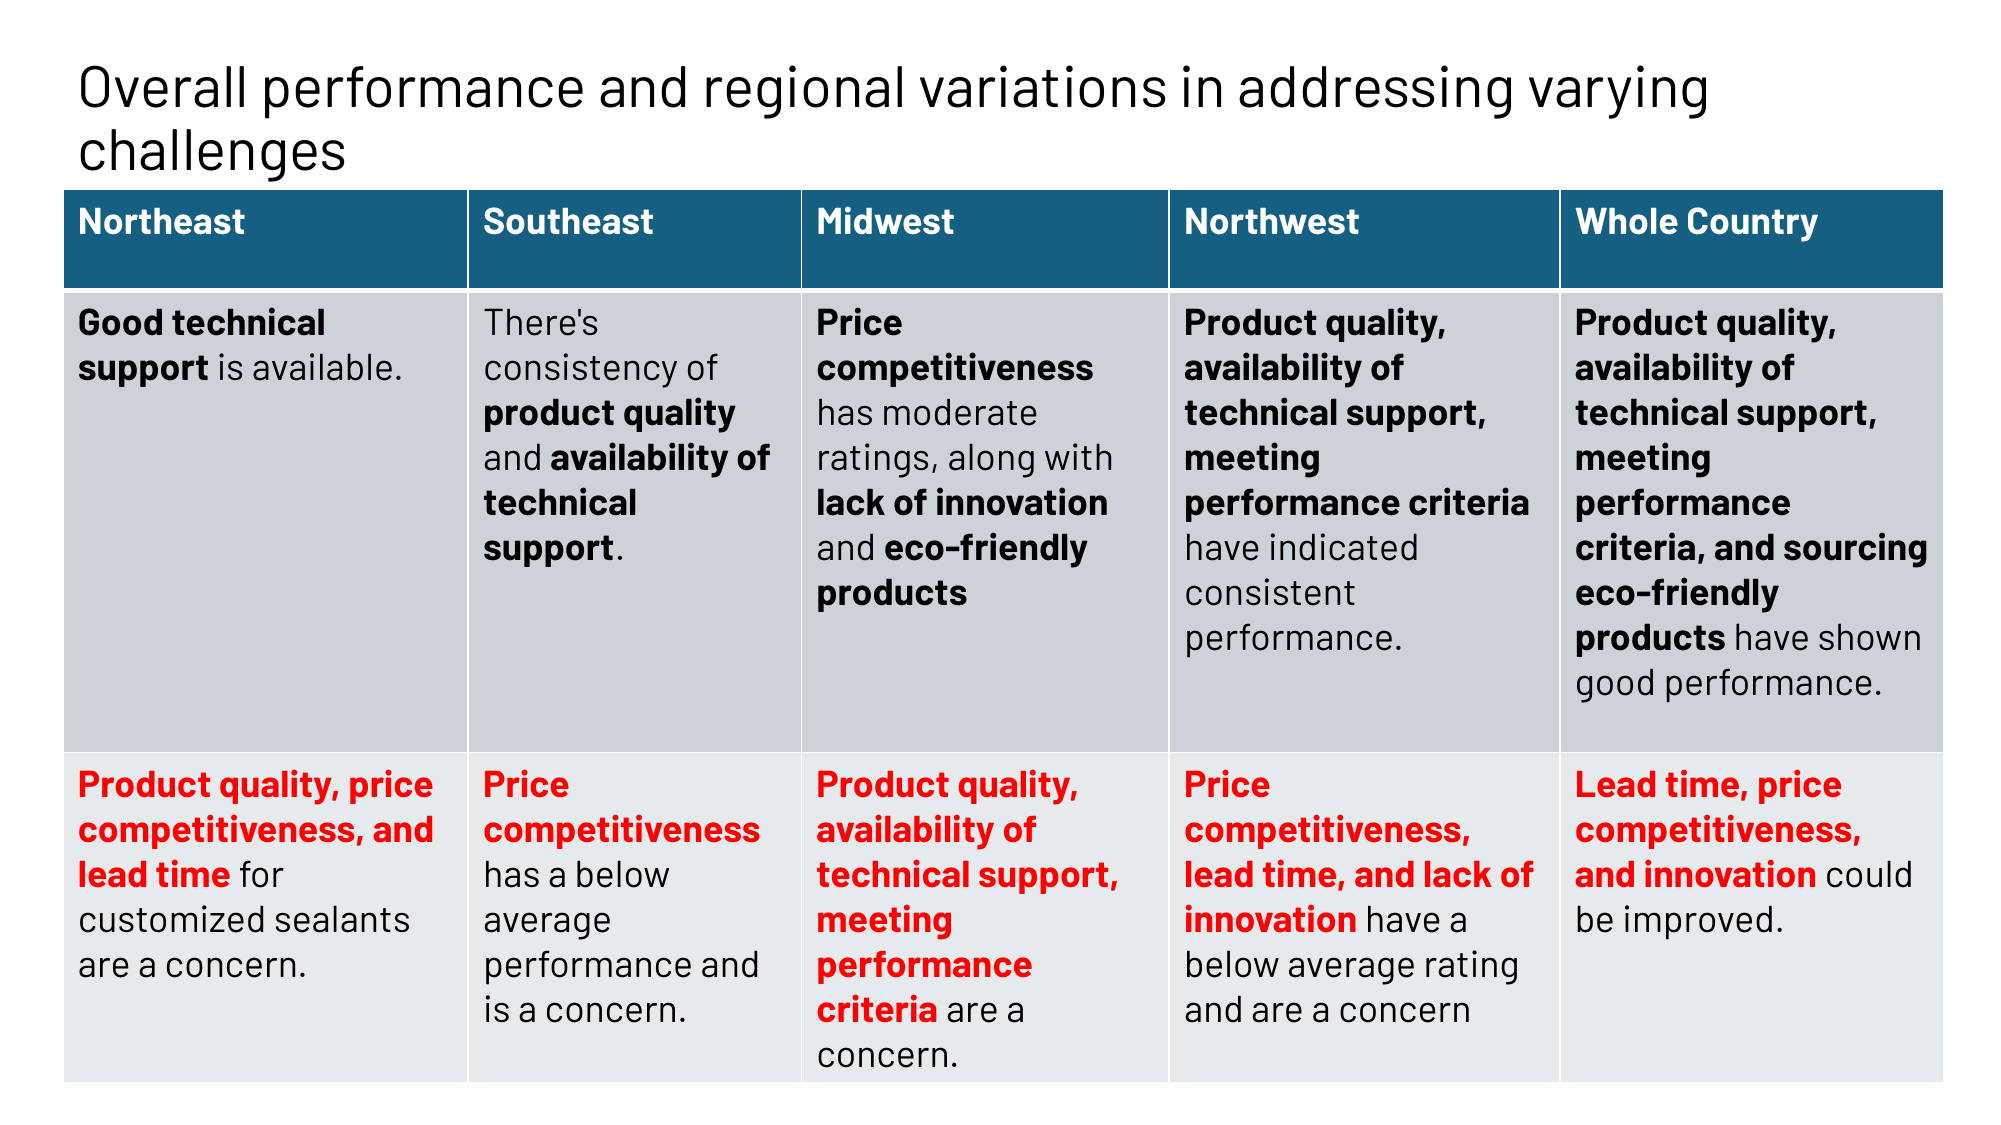

# Overall performance and regional variations in addressing varying challenges
| Northeast | Southeast | Midwest | Northwest | Whole Country |
| --- | --- | --- | --- | --- |
| Good technical support is available. | There's consistency of product quality and availability of technical support. | Price competitiveness has moderate ratings, along with lack of innovation and eco-friendly products | Product quality, availability of technical support, meeting performance criteria have indicated consistent performance. | Product quality, availability of technical support, meeting performance criteria, and sourcing eco-friendly products have shown good performance. |
| Product quality, price competitiveness, and lead time for customized sealants are a concern. | Price competitiveness has a below average performance and is a concern. | Product quality, availability of technical support, meeting performance criteria are a concern. | Price competitiveness, lead time, and lack of innovation have a below average rating and are a concern | Lead time, price competitiveness, and innovation could be improved. |